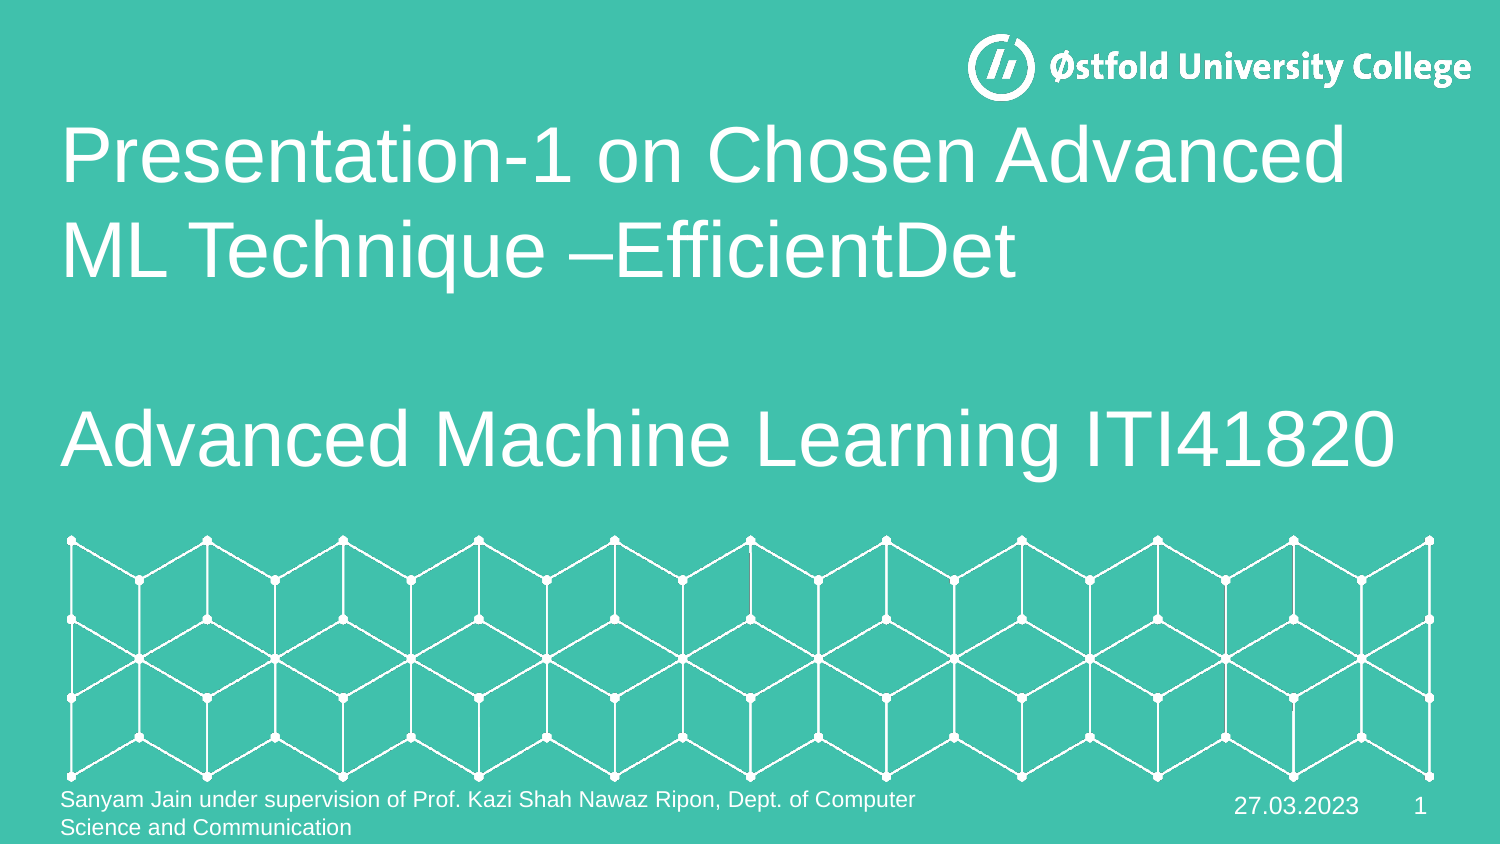

# Presentation-1 on Chosen Advanced ML Technique –EfficientDet Advanced Machine Learning ITI41820
1
27.03.2023
Sanyam Jain under supervision of Prof. Kazi Shah Nawaz Ripon, Dept. of Computer Science and Communication